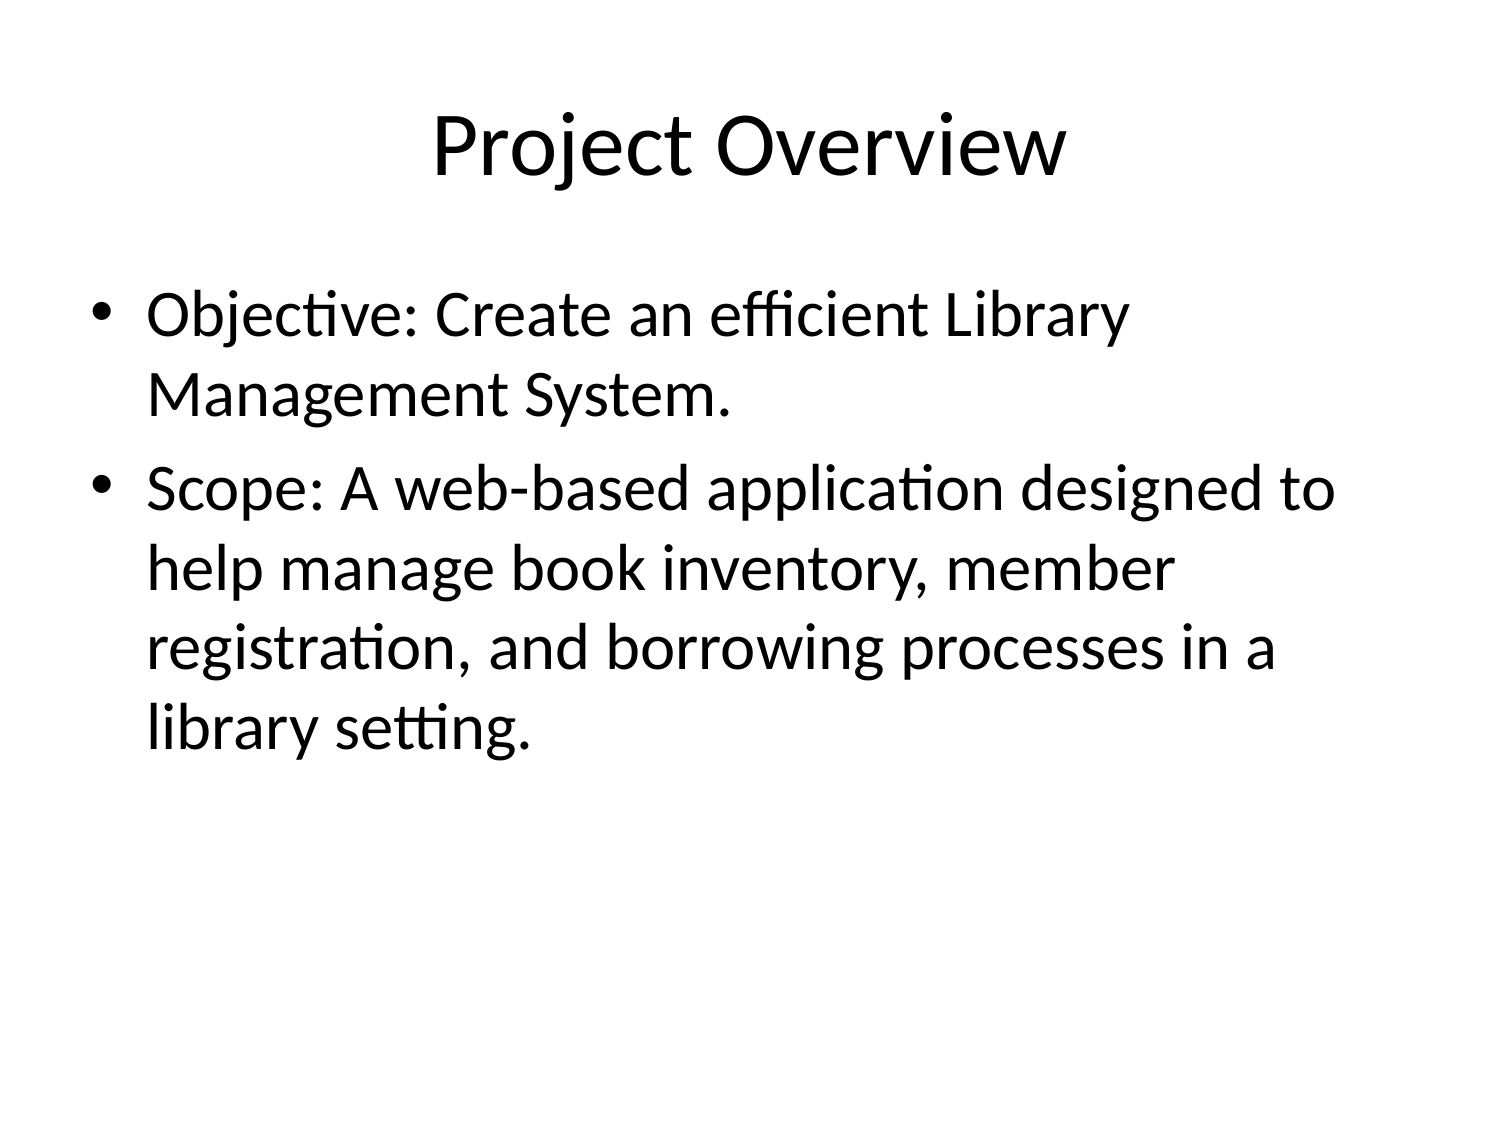

# Project Overview
Objective: Create an efficient Library Management System.
Scope: A web-based application designed to help manage book inventory, member registration, and borrowing processes in a library setting.